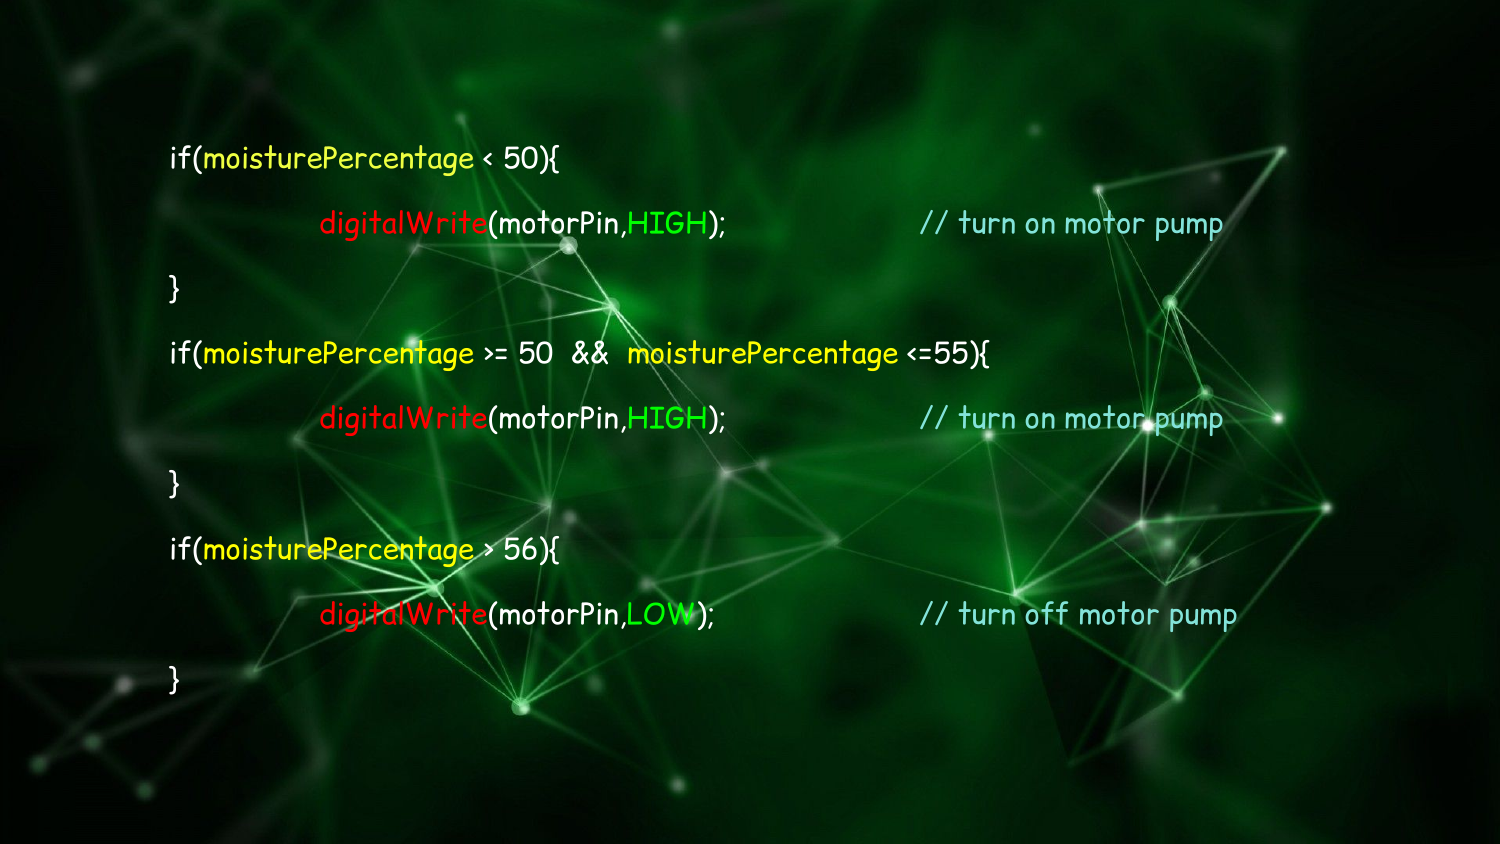

if(moisturePercentage < 50){
            	digitalWrite(motorPin,HIGH);         	// turn on motor pump
}
if(moisturePercentage >= 50  &&  moisturePercentage <=55){
            	digitalWrite(motorPin,HIGH);         	// turn on motor pump
}
if(moisturePercentage > 56){
            	digitalWrite(motorPin,LOW);         	// turn off motor pump
}